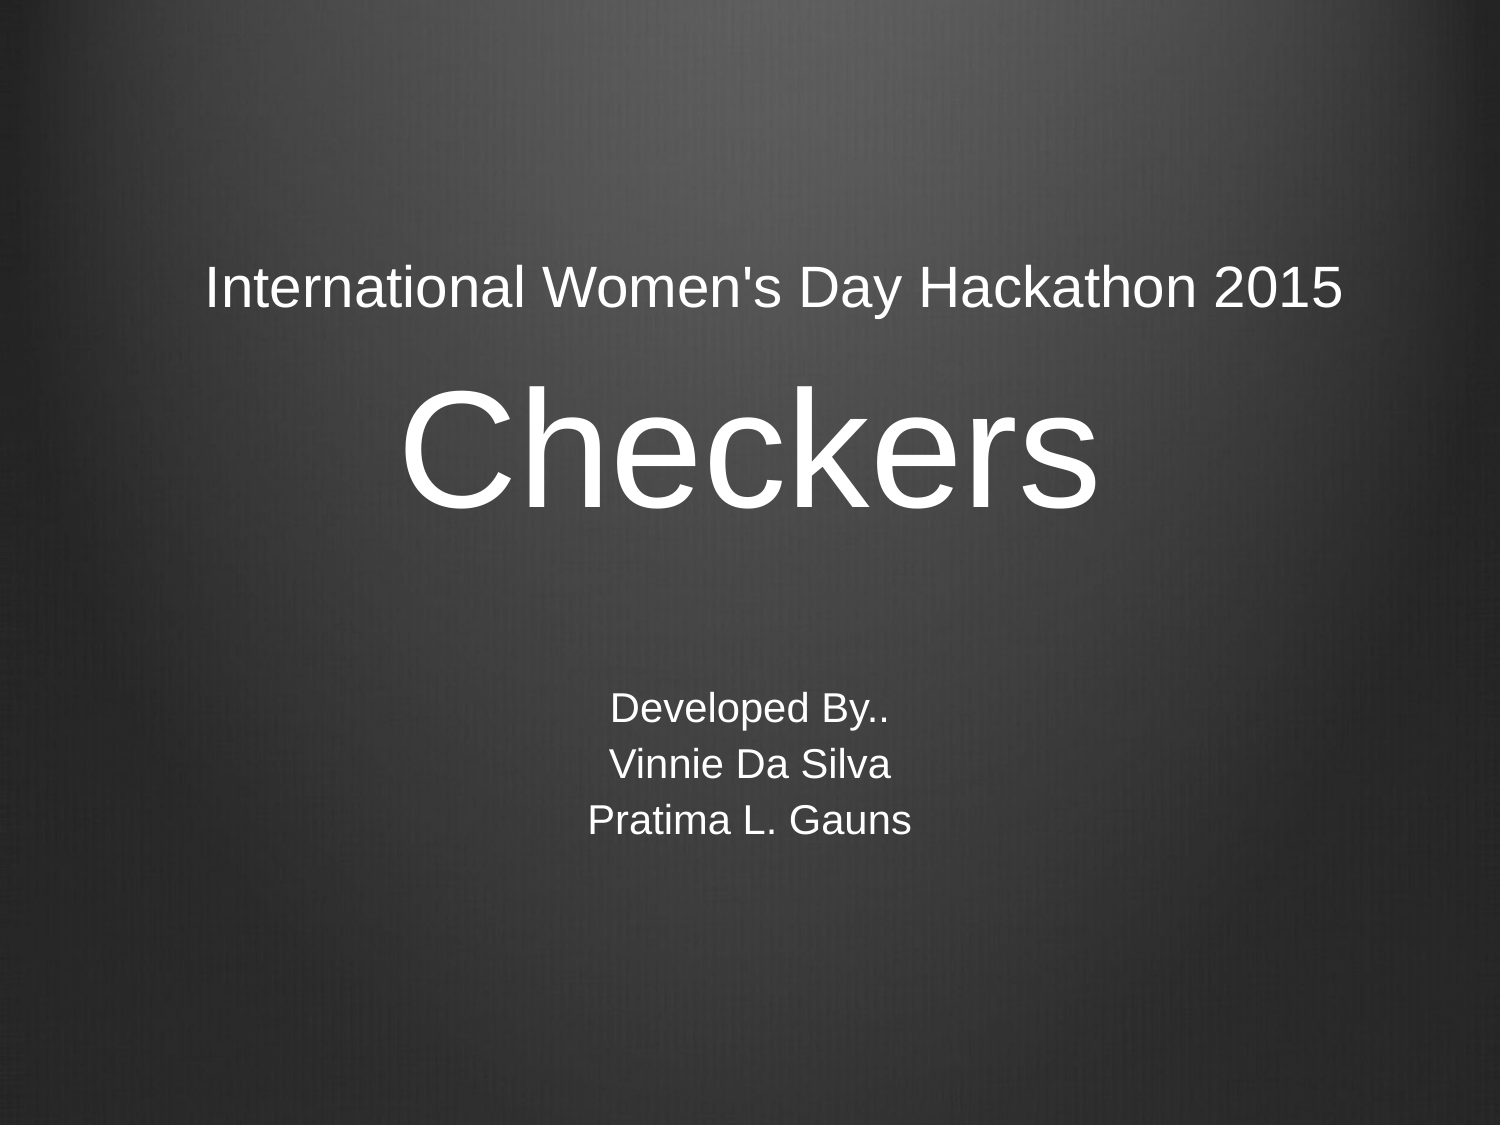

International Women's Day Hackathon 2015
# Checkers
Developed By..
Vinnie Da Silva
Pratima L. Gauns